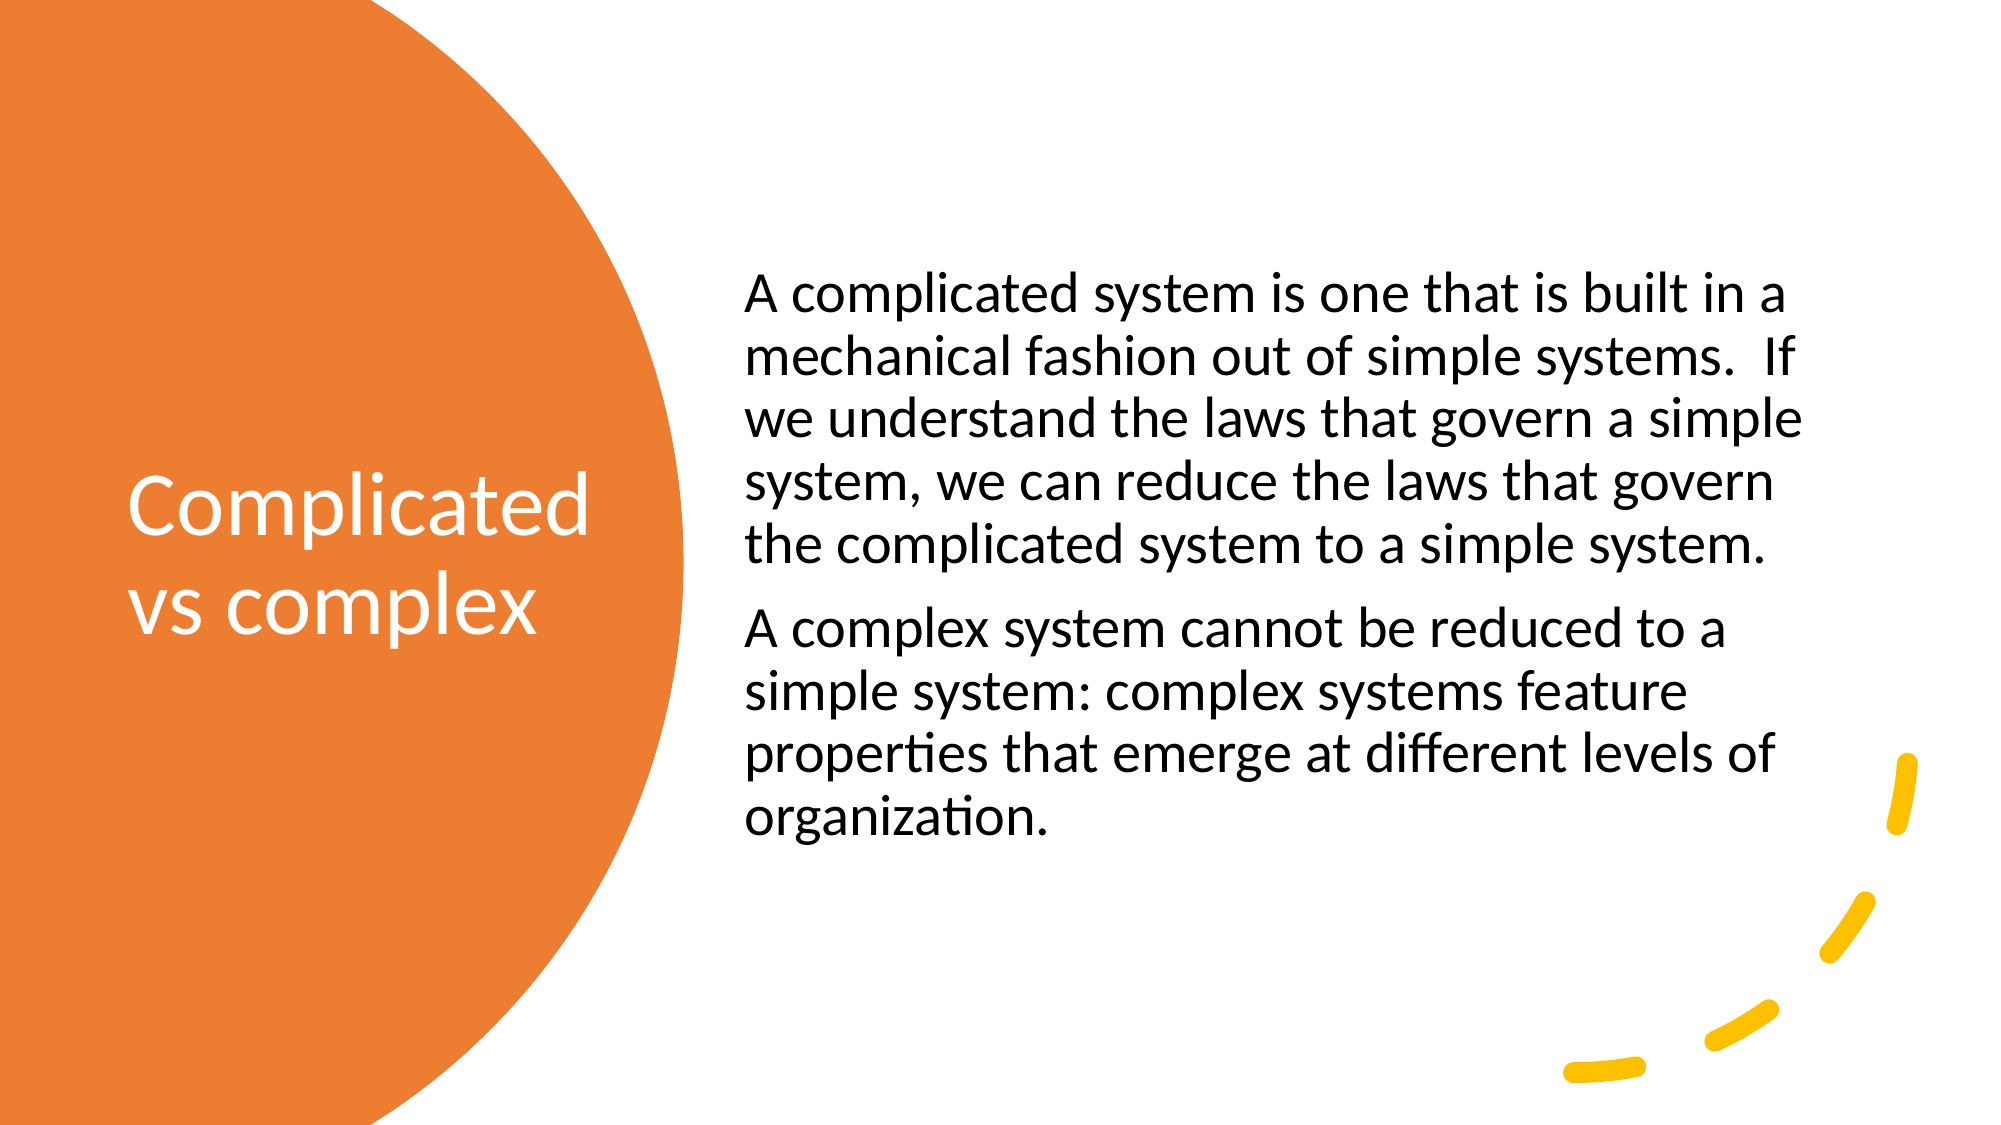

A complicated system is one that is built in a mechanical fashion out of simple systems.  If we understand the laws that govern a simple system, we can reduce the laws that govern the complicated system to a simple system.
A complex system cannot be reduced to a simple system: complex systems feature properties that emerge at different levels of organization.
# Complicated vs complex